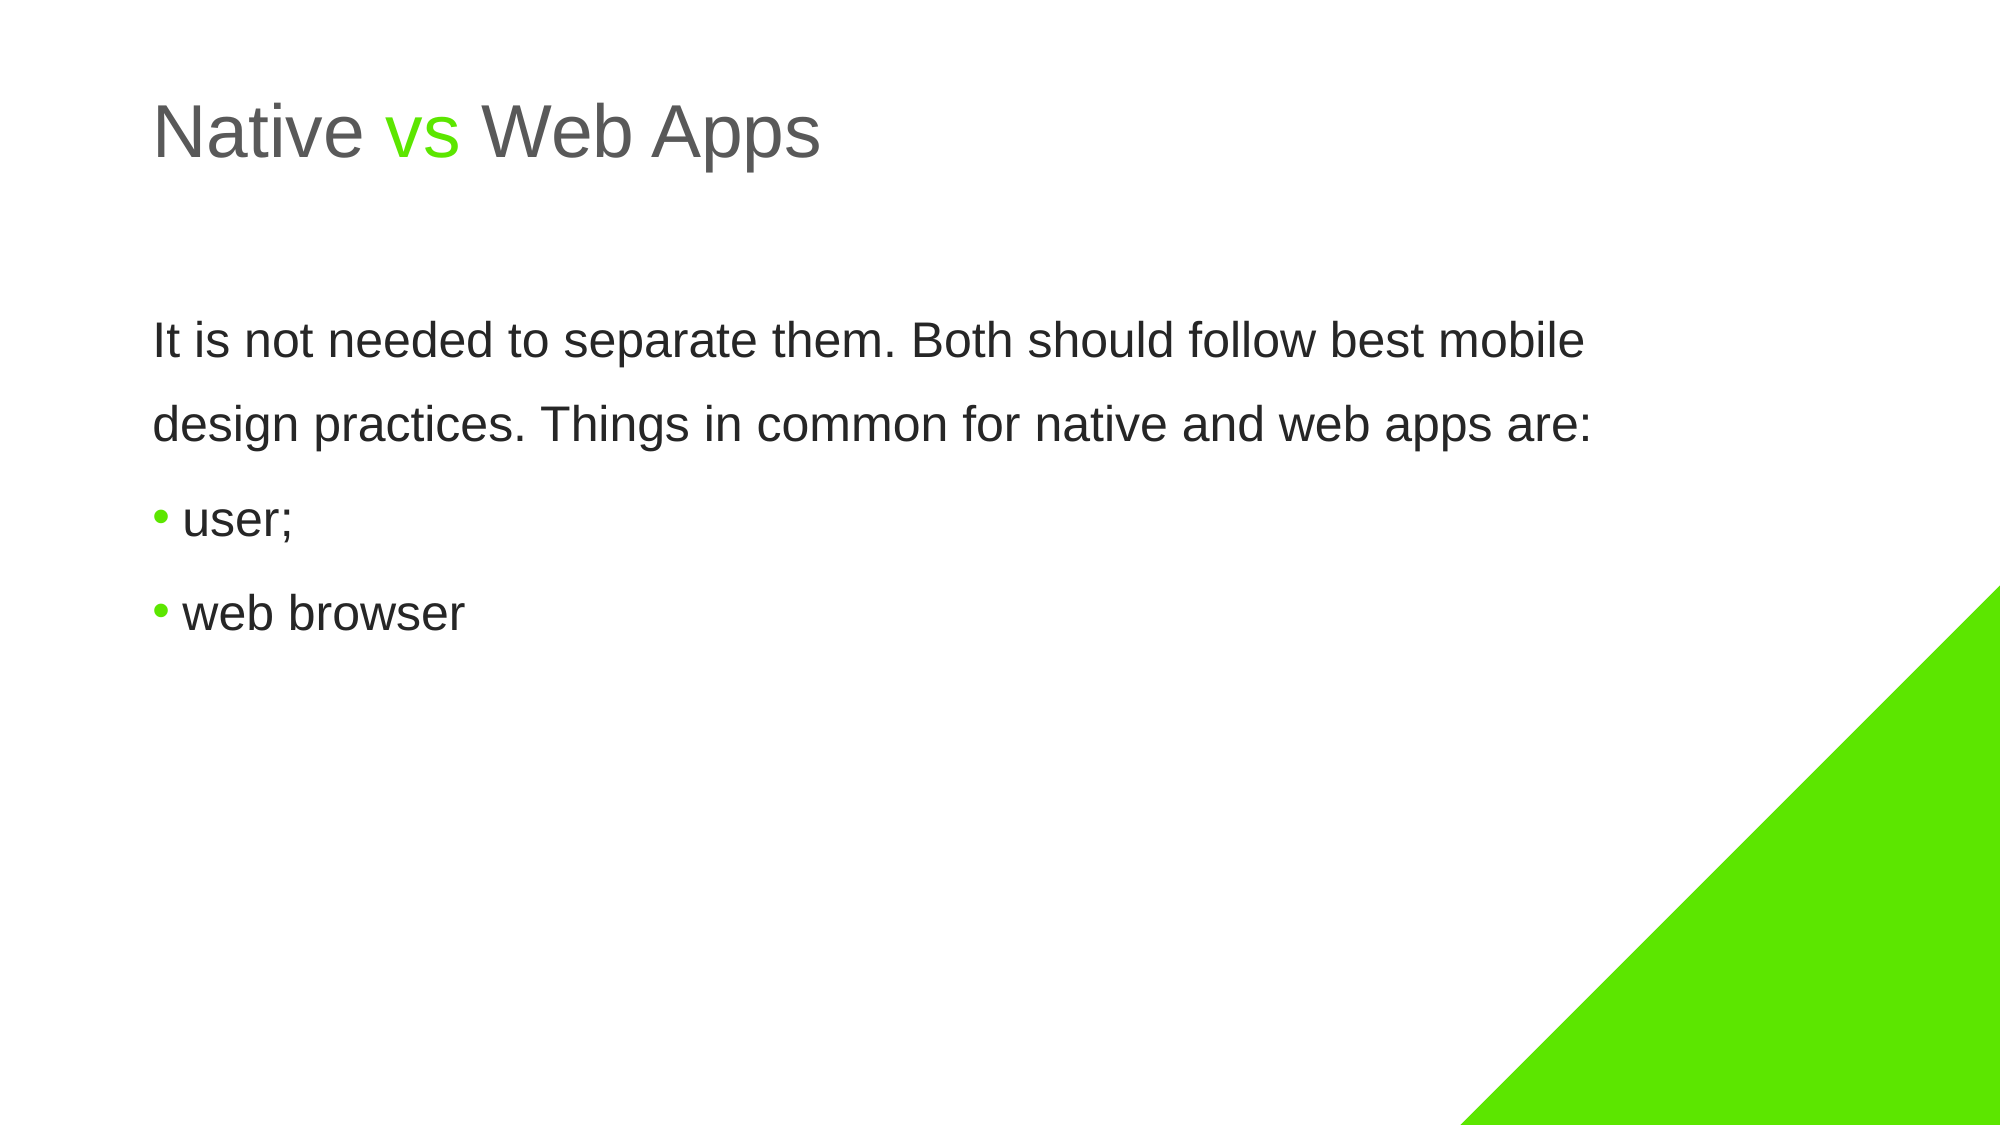

Native vs Web Apps
It is not needed to separate them. Both should follow best mobile design practices. Things in common for native and web apps are:
user;
web browser